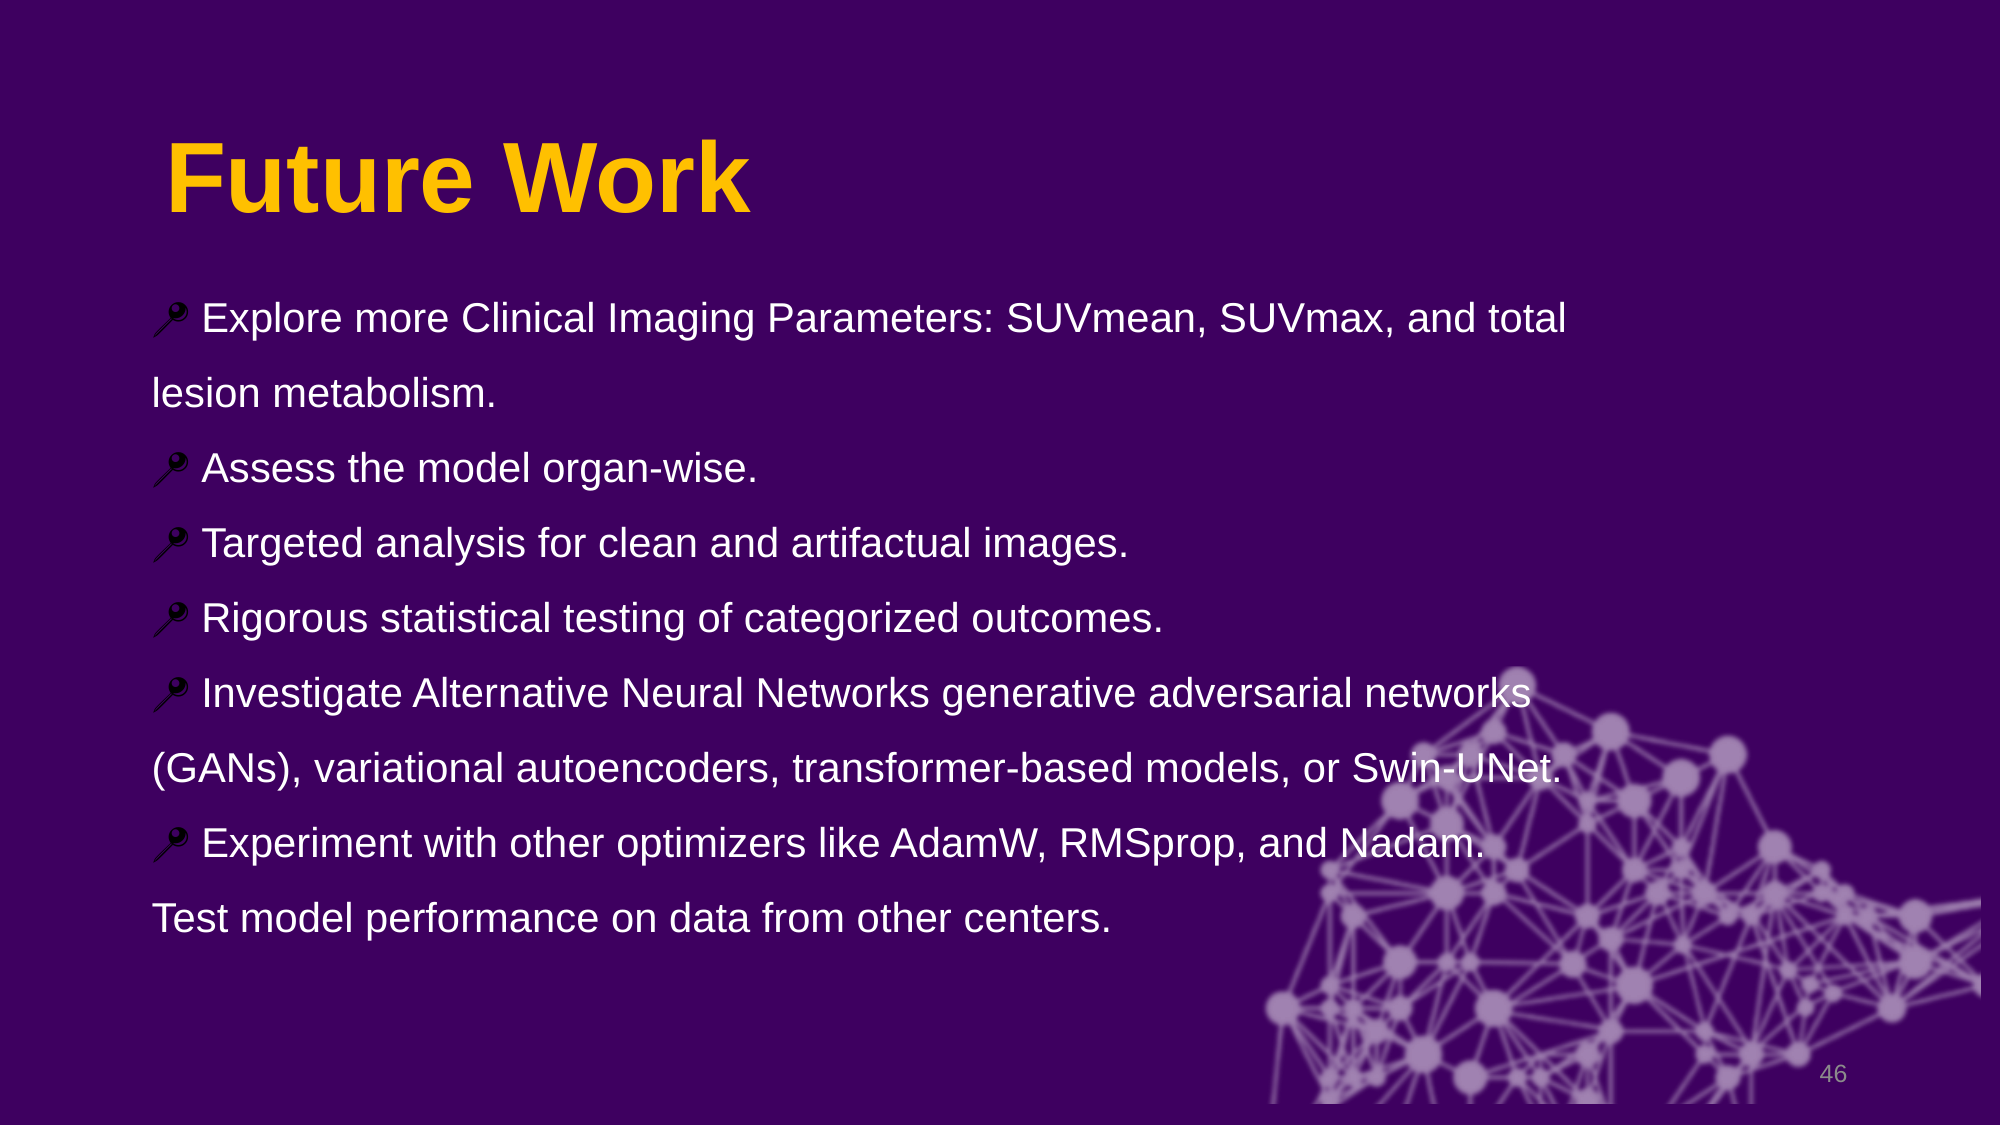

Future Work
📍 Explore more Clinical Imaging Parameters: SUVmean, SUVmax, and total lesion metabolism.
📍 Assess the model organ-wise.
📍 Targeted analysis for clean and artifactual images.
📍 Rigorous statistical testing of categorized outcomes.
📍 Investigate Alternative Neural Networks generative adversarial networks (GANs), variational autoencoders, transformer-based models, or Swin-UNet.
📍 Experiment with other optimizers like AdamW, RMSprop, and Nadam.
Test model performance on data from other centers.
46